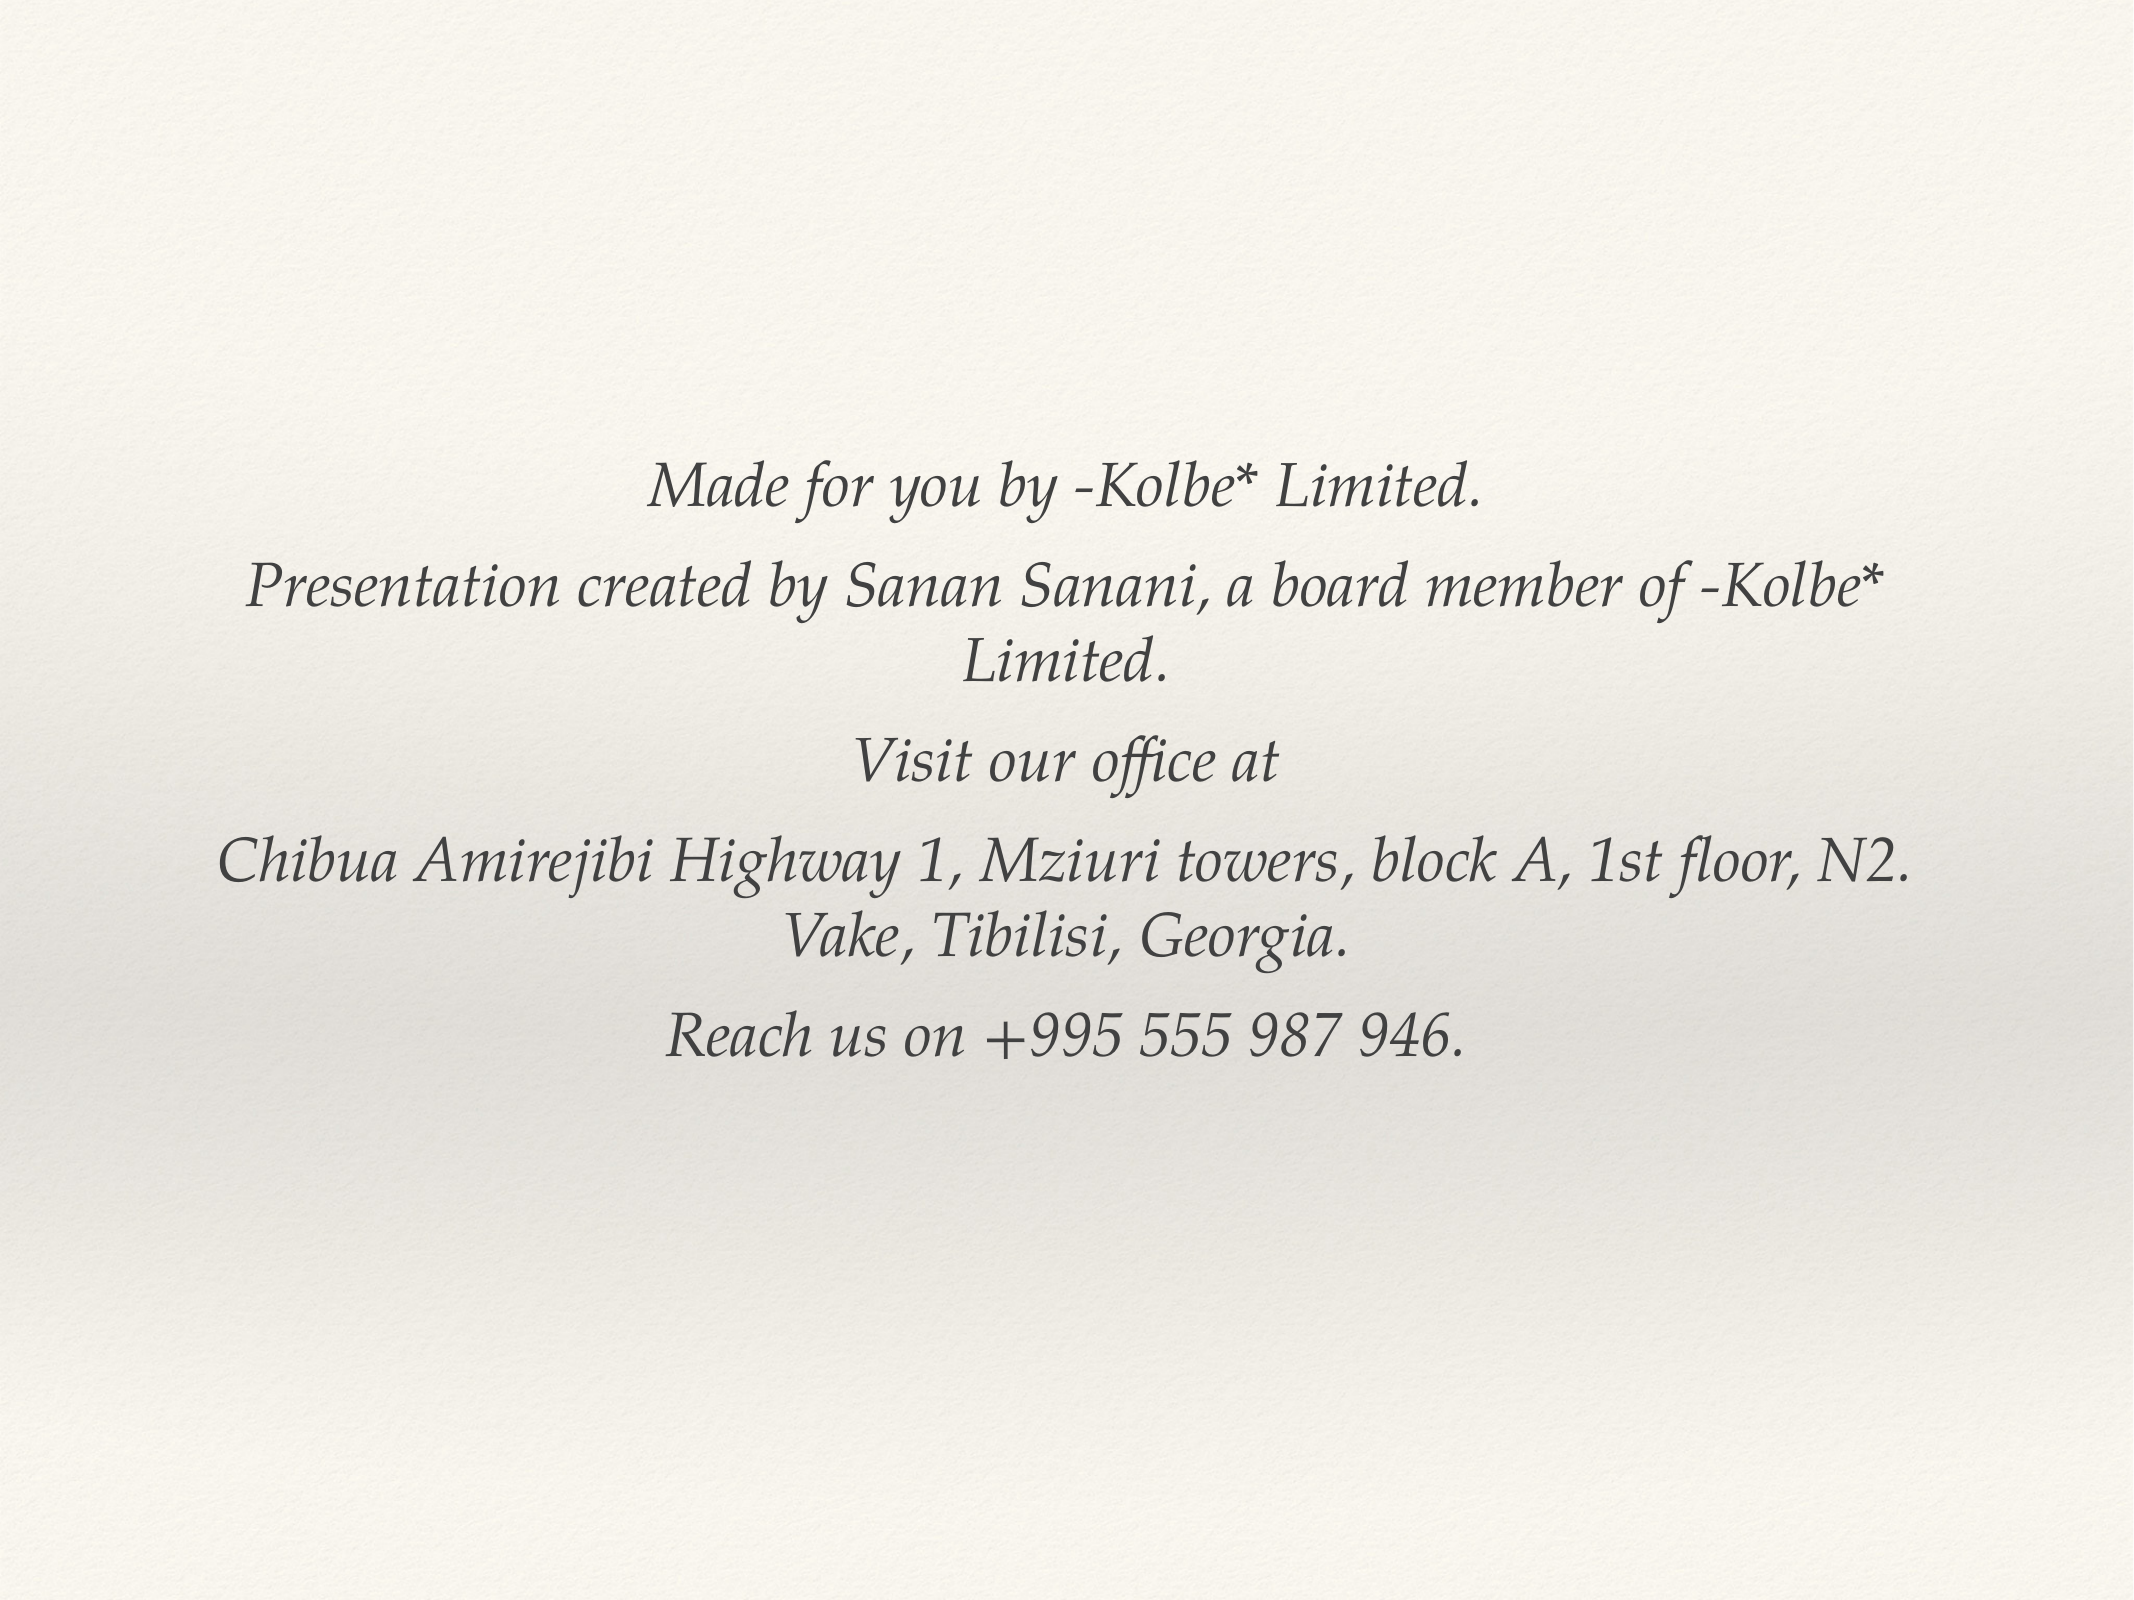

Made for you by -Kolbe* Limited.
Presentation created by Sanan Sanani, a board member of -Kolbe* Limited.
Visit our office at
Chibua Amirejibi Highway 1, Mziuri towers, block A, 1st floor, N2. Vake, Tibilisi, Georgia.
Reach us on +995 555 987 946.